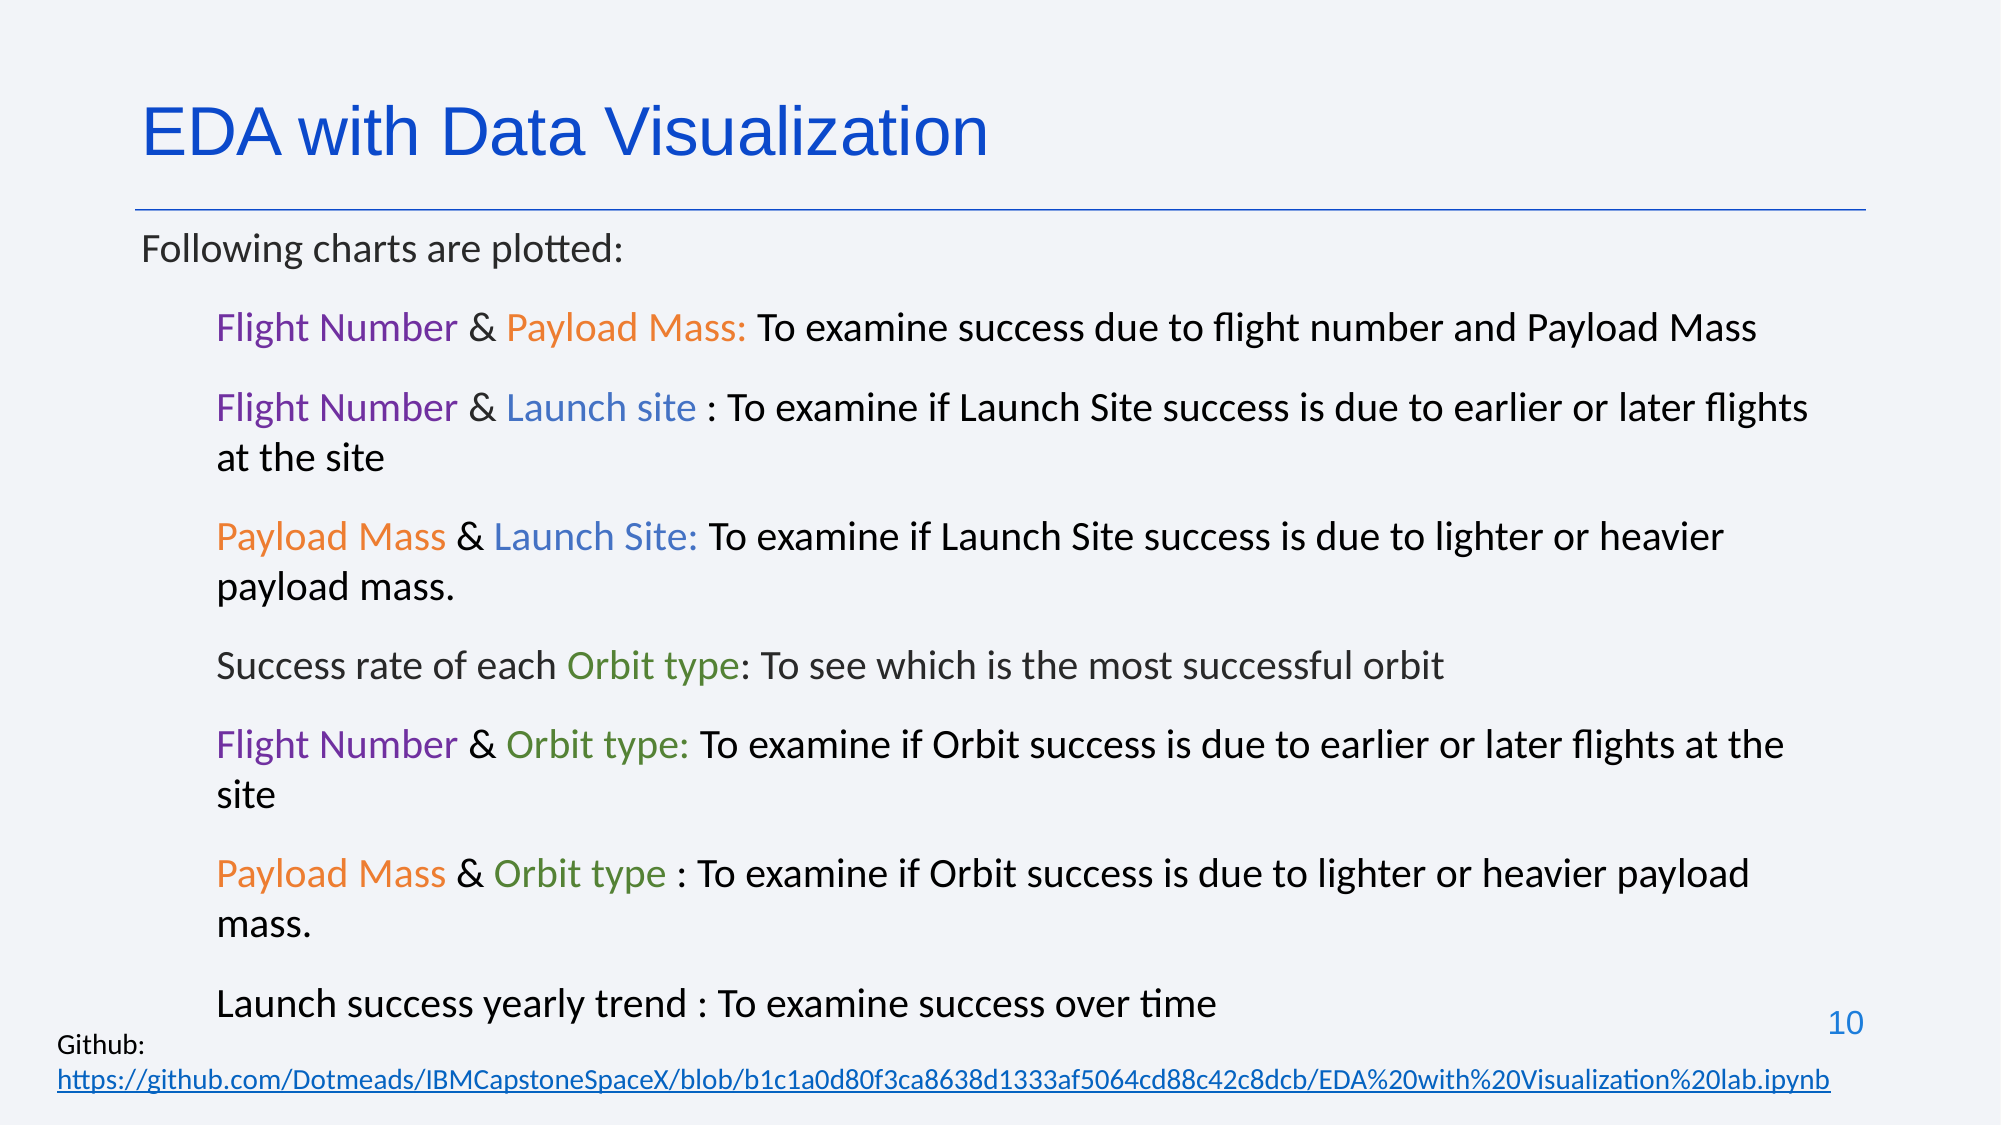

EDA with Data Visualization
Following charts are plotted:
Flight Number & Payload Mass: To examine success due to flight number and Payload Mass
Flight Number & Launch site : To examine if Launch Site success is due to earlier or later flights at the site
Payload Mass & Launch Site: To examine if Launch Site success is due to lighter or heavier payload mass.
Success rate of each Orbit type: To see which is the most successful orbit
Flight Number & Orbit type: To examine if Orbit success is due to earlier or later flights at the site
Payload Mass & Orbit type : To examine if Orbit success is due to lighter or heavier payload mass.
Launch success yearly trend : To examine success over time

10
Github:
https://github.com/Dotmeads/IBMCapstoneSpaceX/blob/b1c1a0d80f3ca8638d1333af5064cd88c42c8dcb/EDA%20with%20Visualization%20lab.ipynb